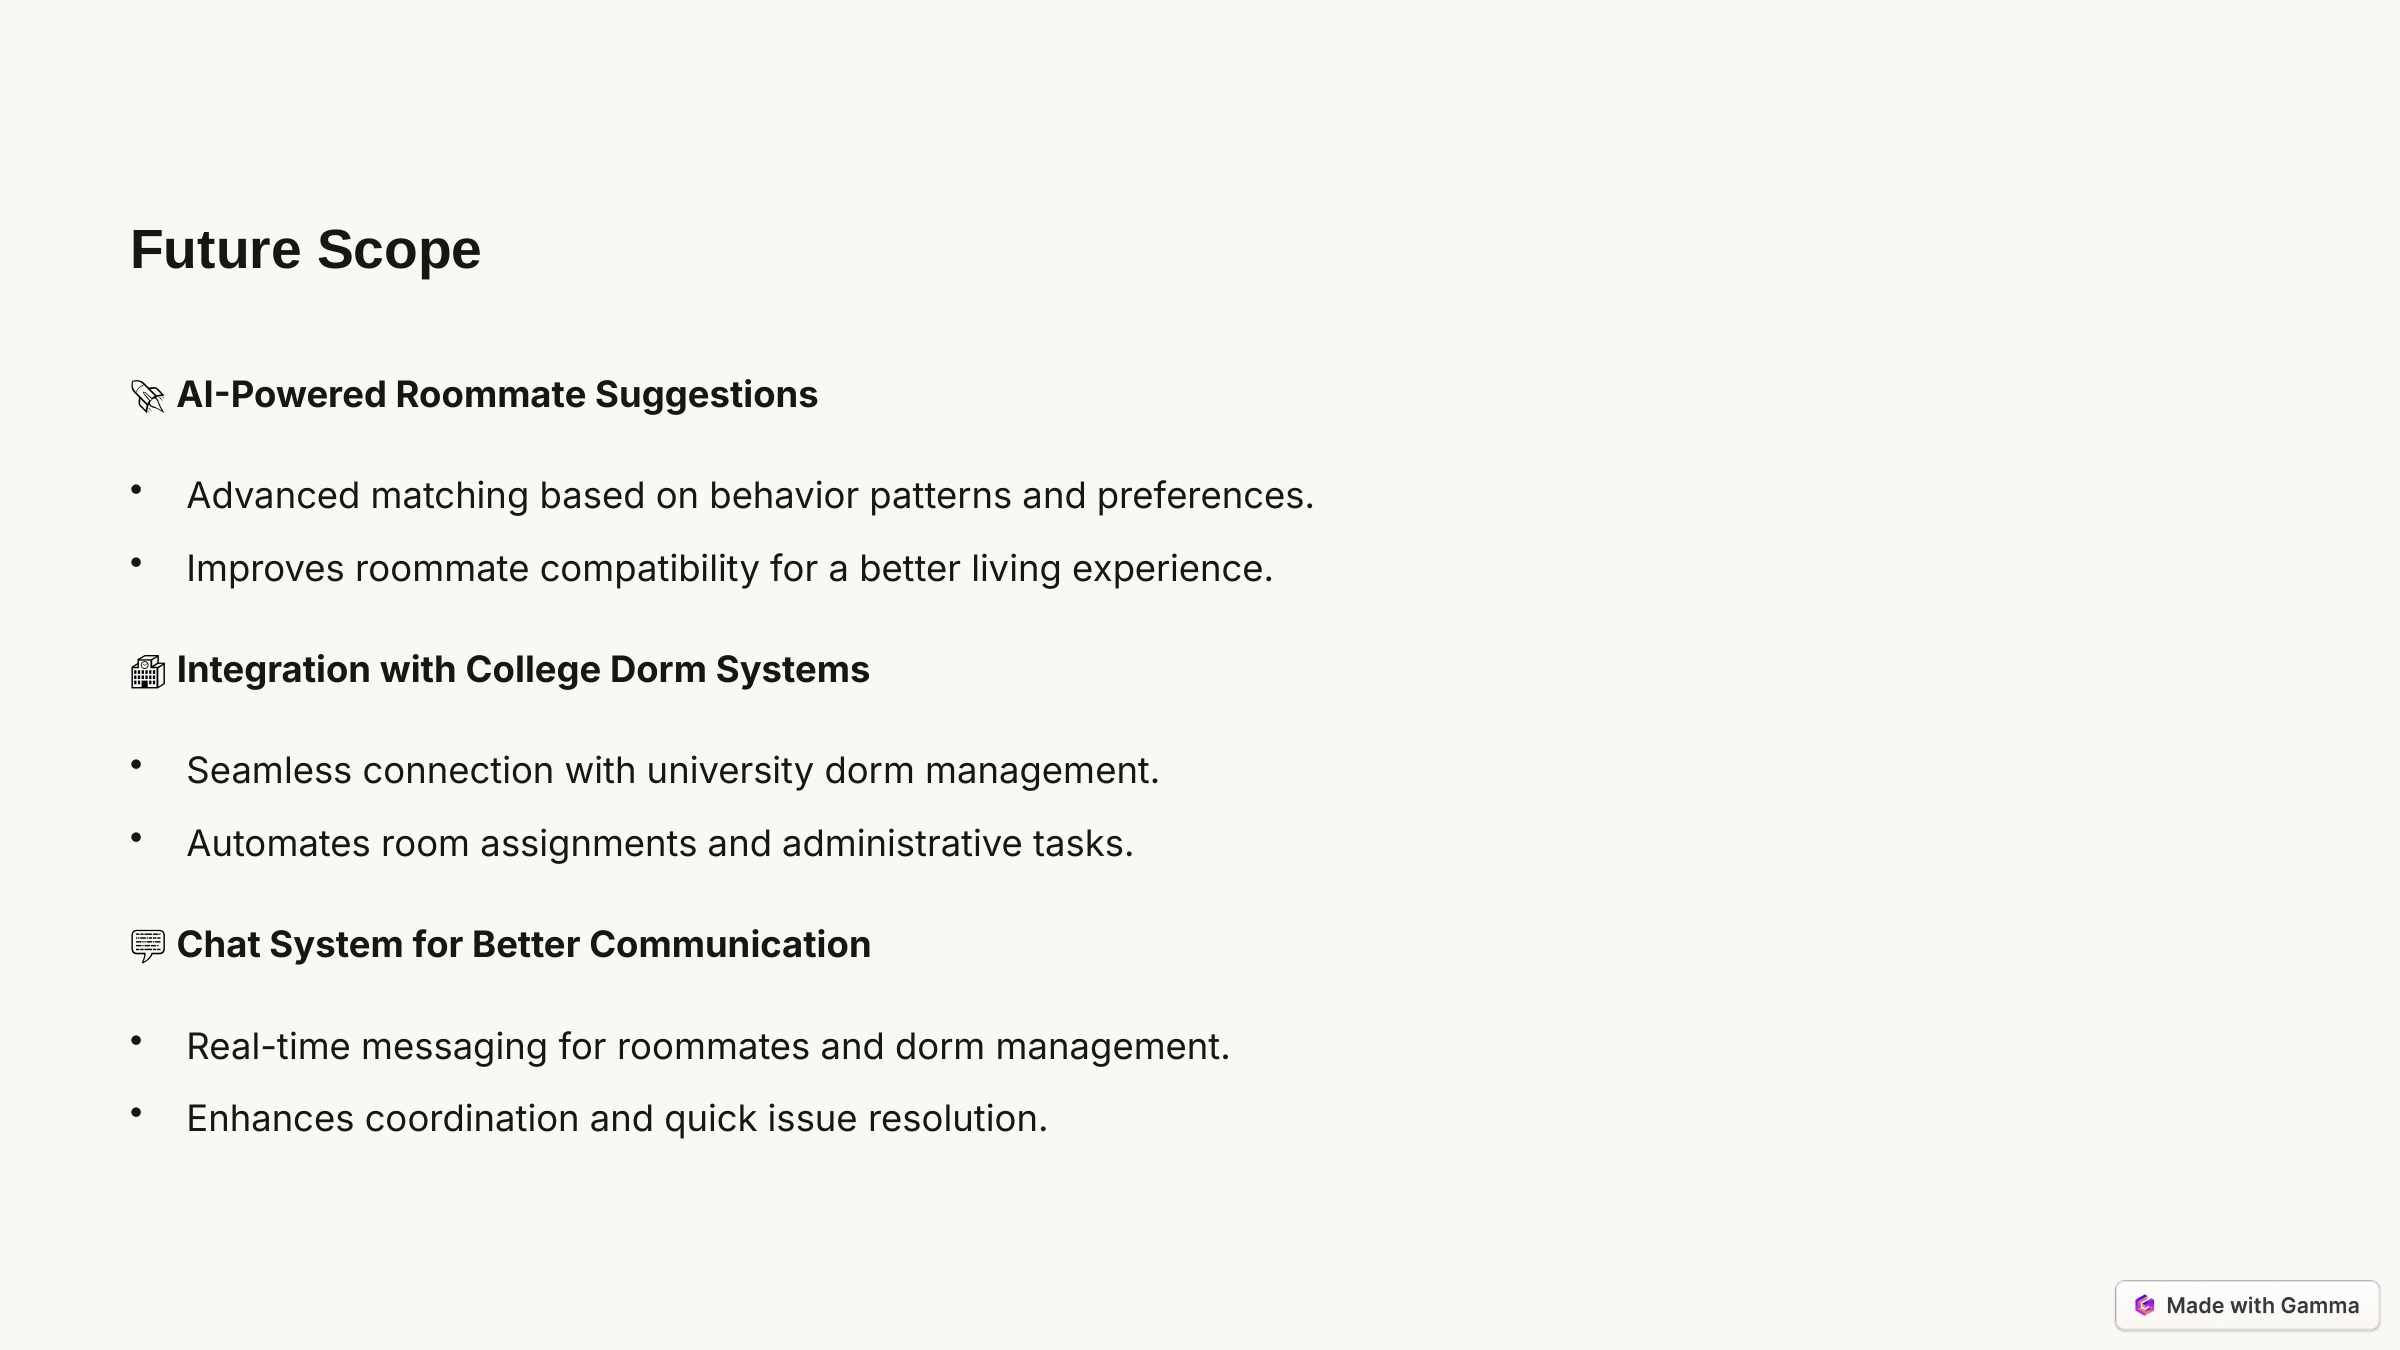

Future Scope
🚀 AI-Powered Roommate Suggestions
Advanced matching based on behavior patterns and preferences.
Improves roommate compatibility for a better living experience.
🏫 Integration with College Dorm Systems
Seamless connection with university dorm management.
Automates room assignments and administrative tasks.
💬 Chat System for Better Communication
Real-time messaging for roommates and dorm management.
Enhances coordination and quick issue resolution.